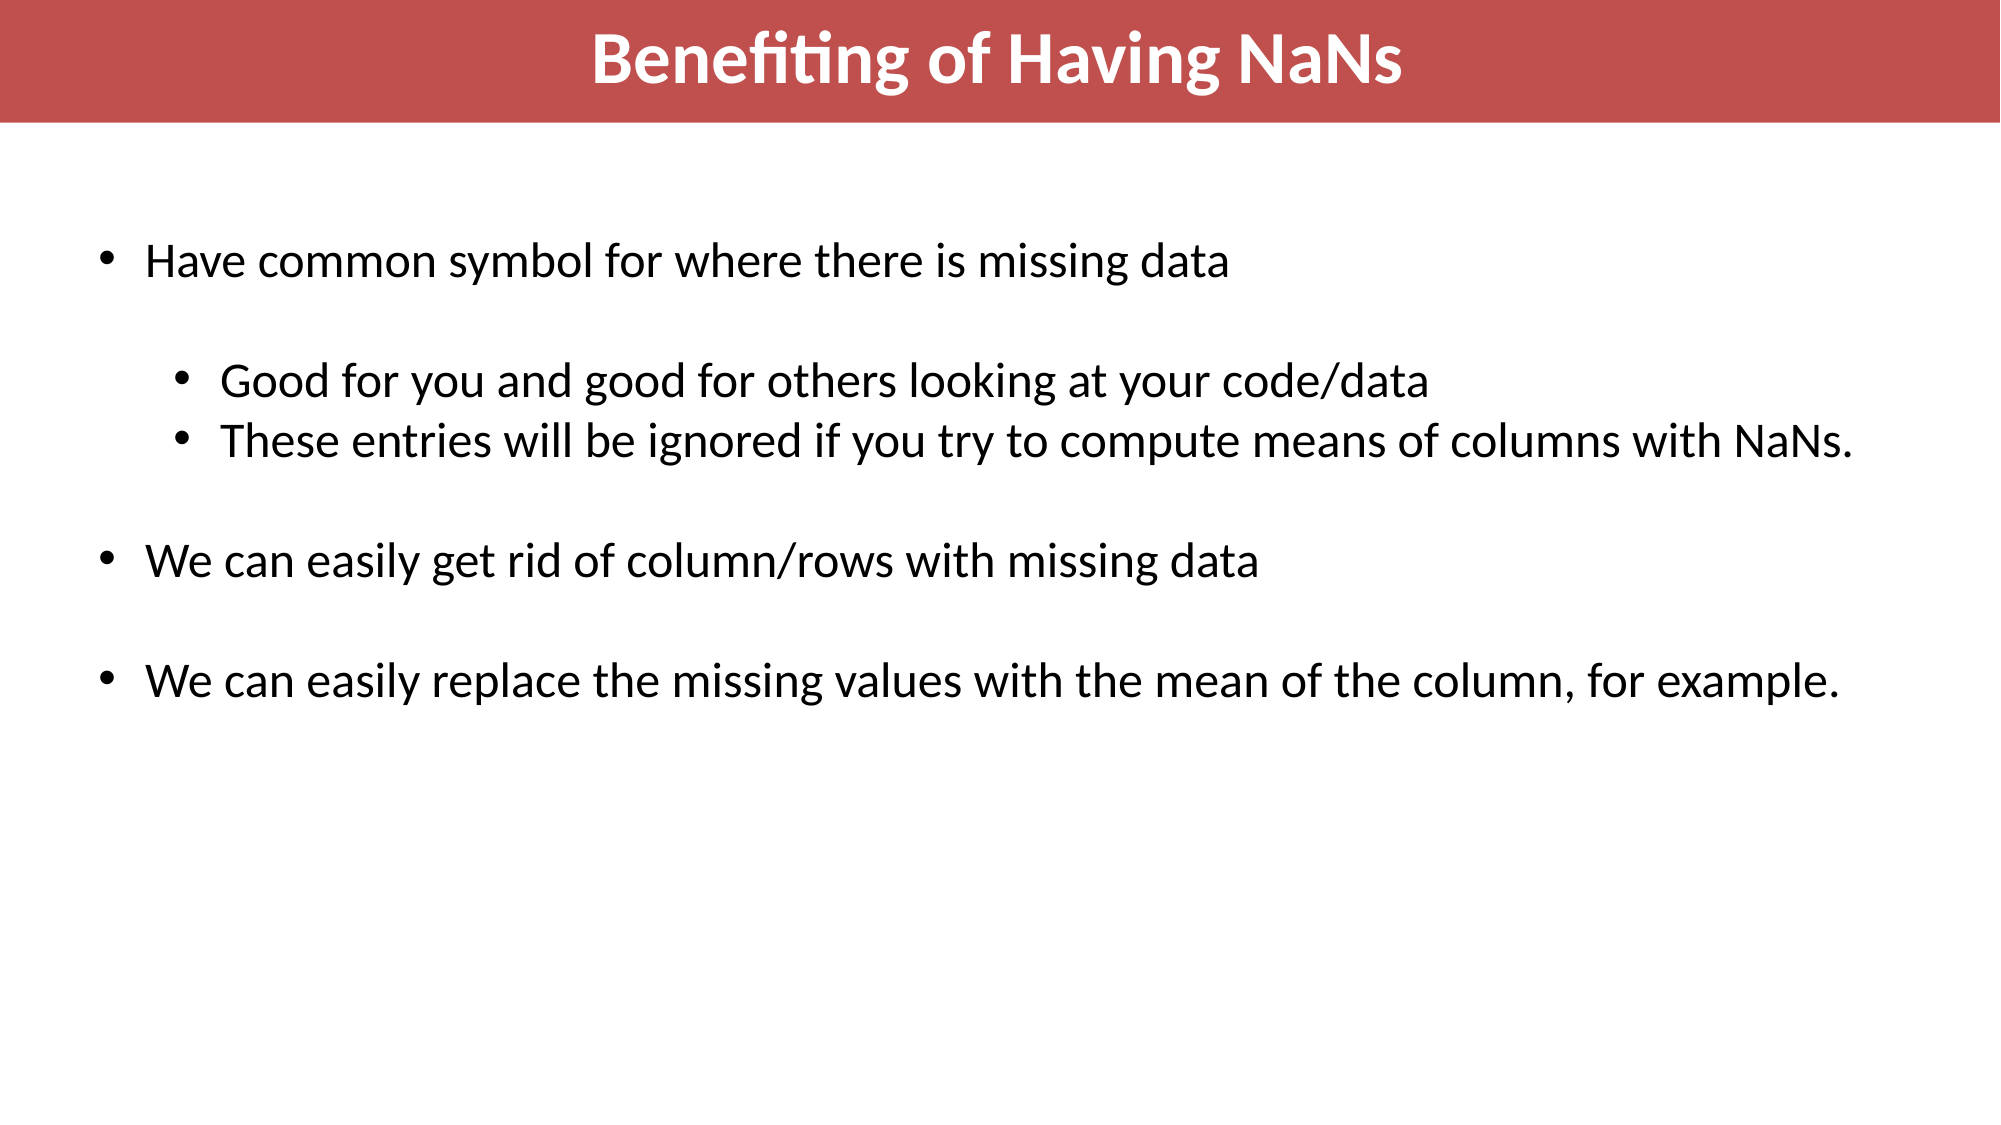

Benefiting of Having NaNs

Have common symbol for where there is missing data

Good for you and good for others looking at your code/data
These entries will be ignored if you try to compute means of columns with NaNs.

We can easily get rid of column/rows with missing data

We can easily replace the missing values with the mean of the column, for example.